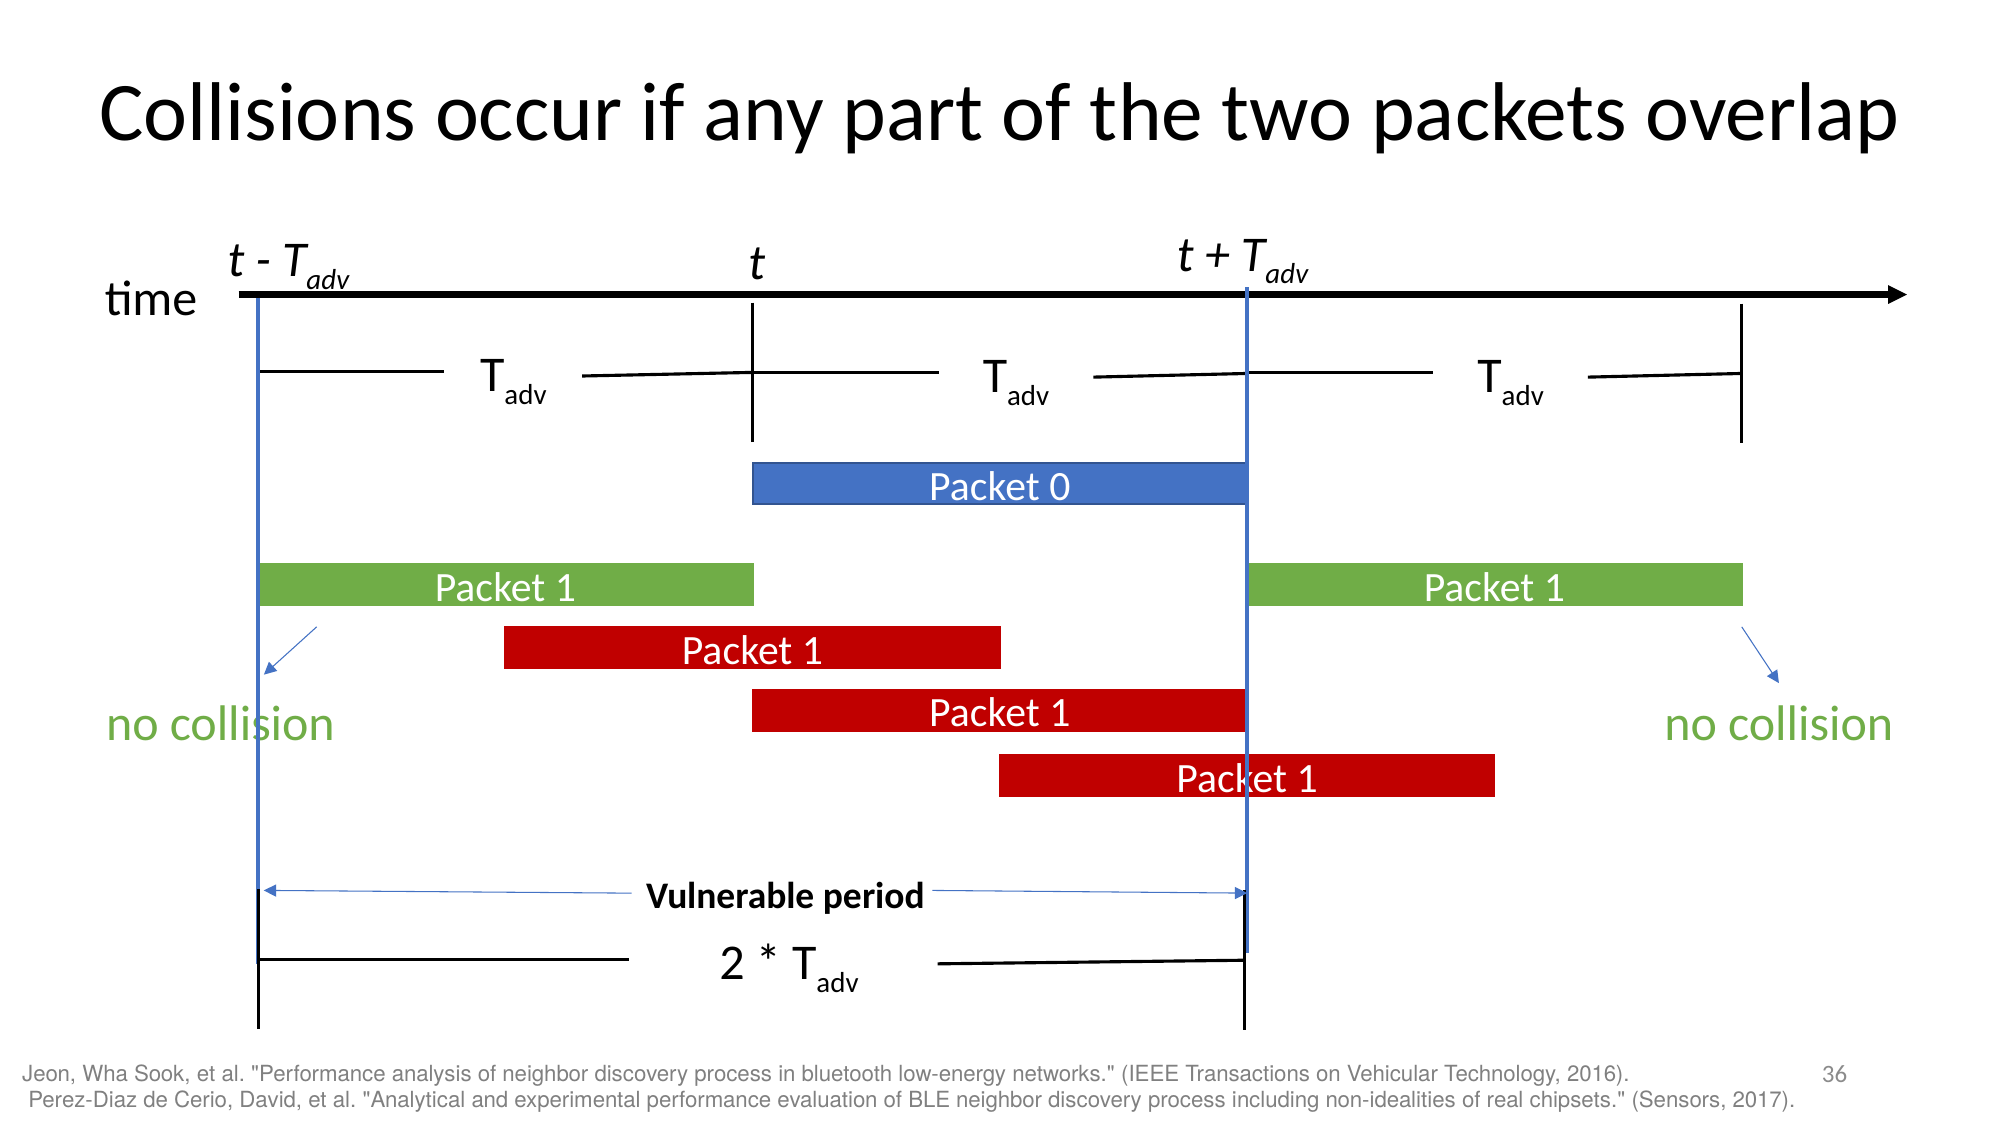

# Collisions occur if any part of the two packets overlap
t + Tadv
t - Tadv
t
time
Tadv
Tadv
Tadv
Packet 0
Packet 1
Packet 1
Packet 1
no collision
no collision
Packet 1
Packet 1
Vulnerable period
 2 * Tadv
36
Jeon, Wha Sook, et al. "Performance analysis of neighbor discovery process in bluetooth low-energy networks." (IEEE Transactions on Vehicular Technology, 2016).
 Perez-Diaz de Cerio, David, et al. "Analytical and experimental performance evaluation of BLE neighbor discovery process including non-idealities of real chipsets." (Sensors, 2017).